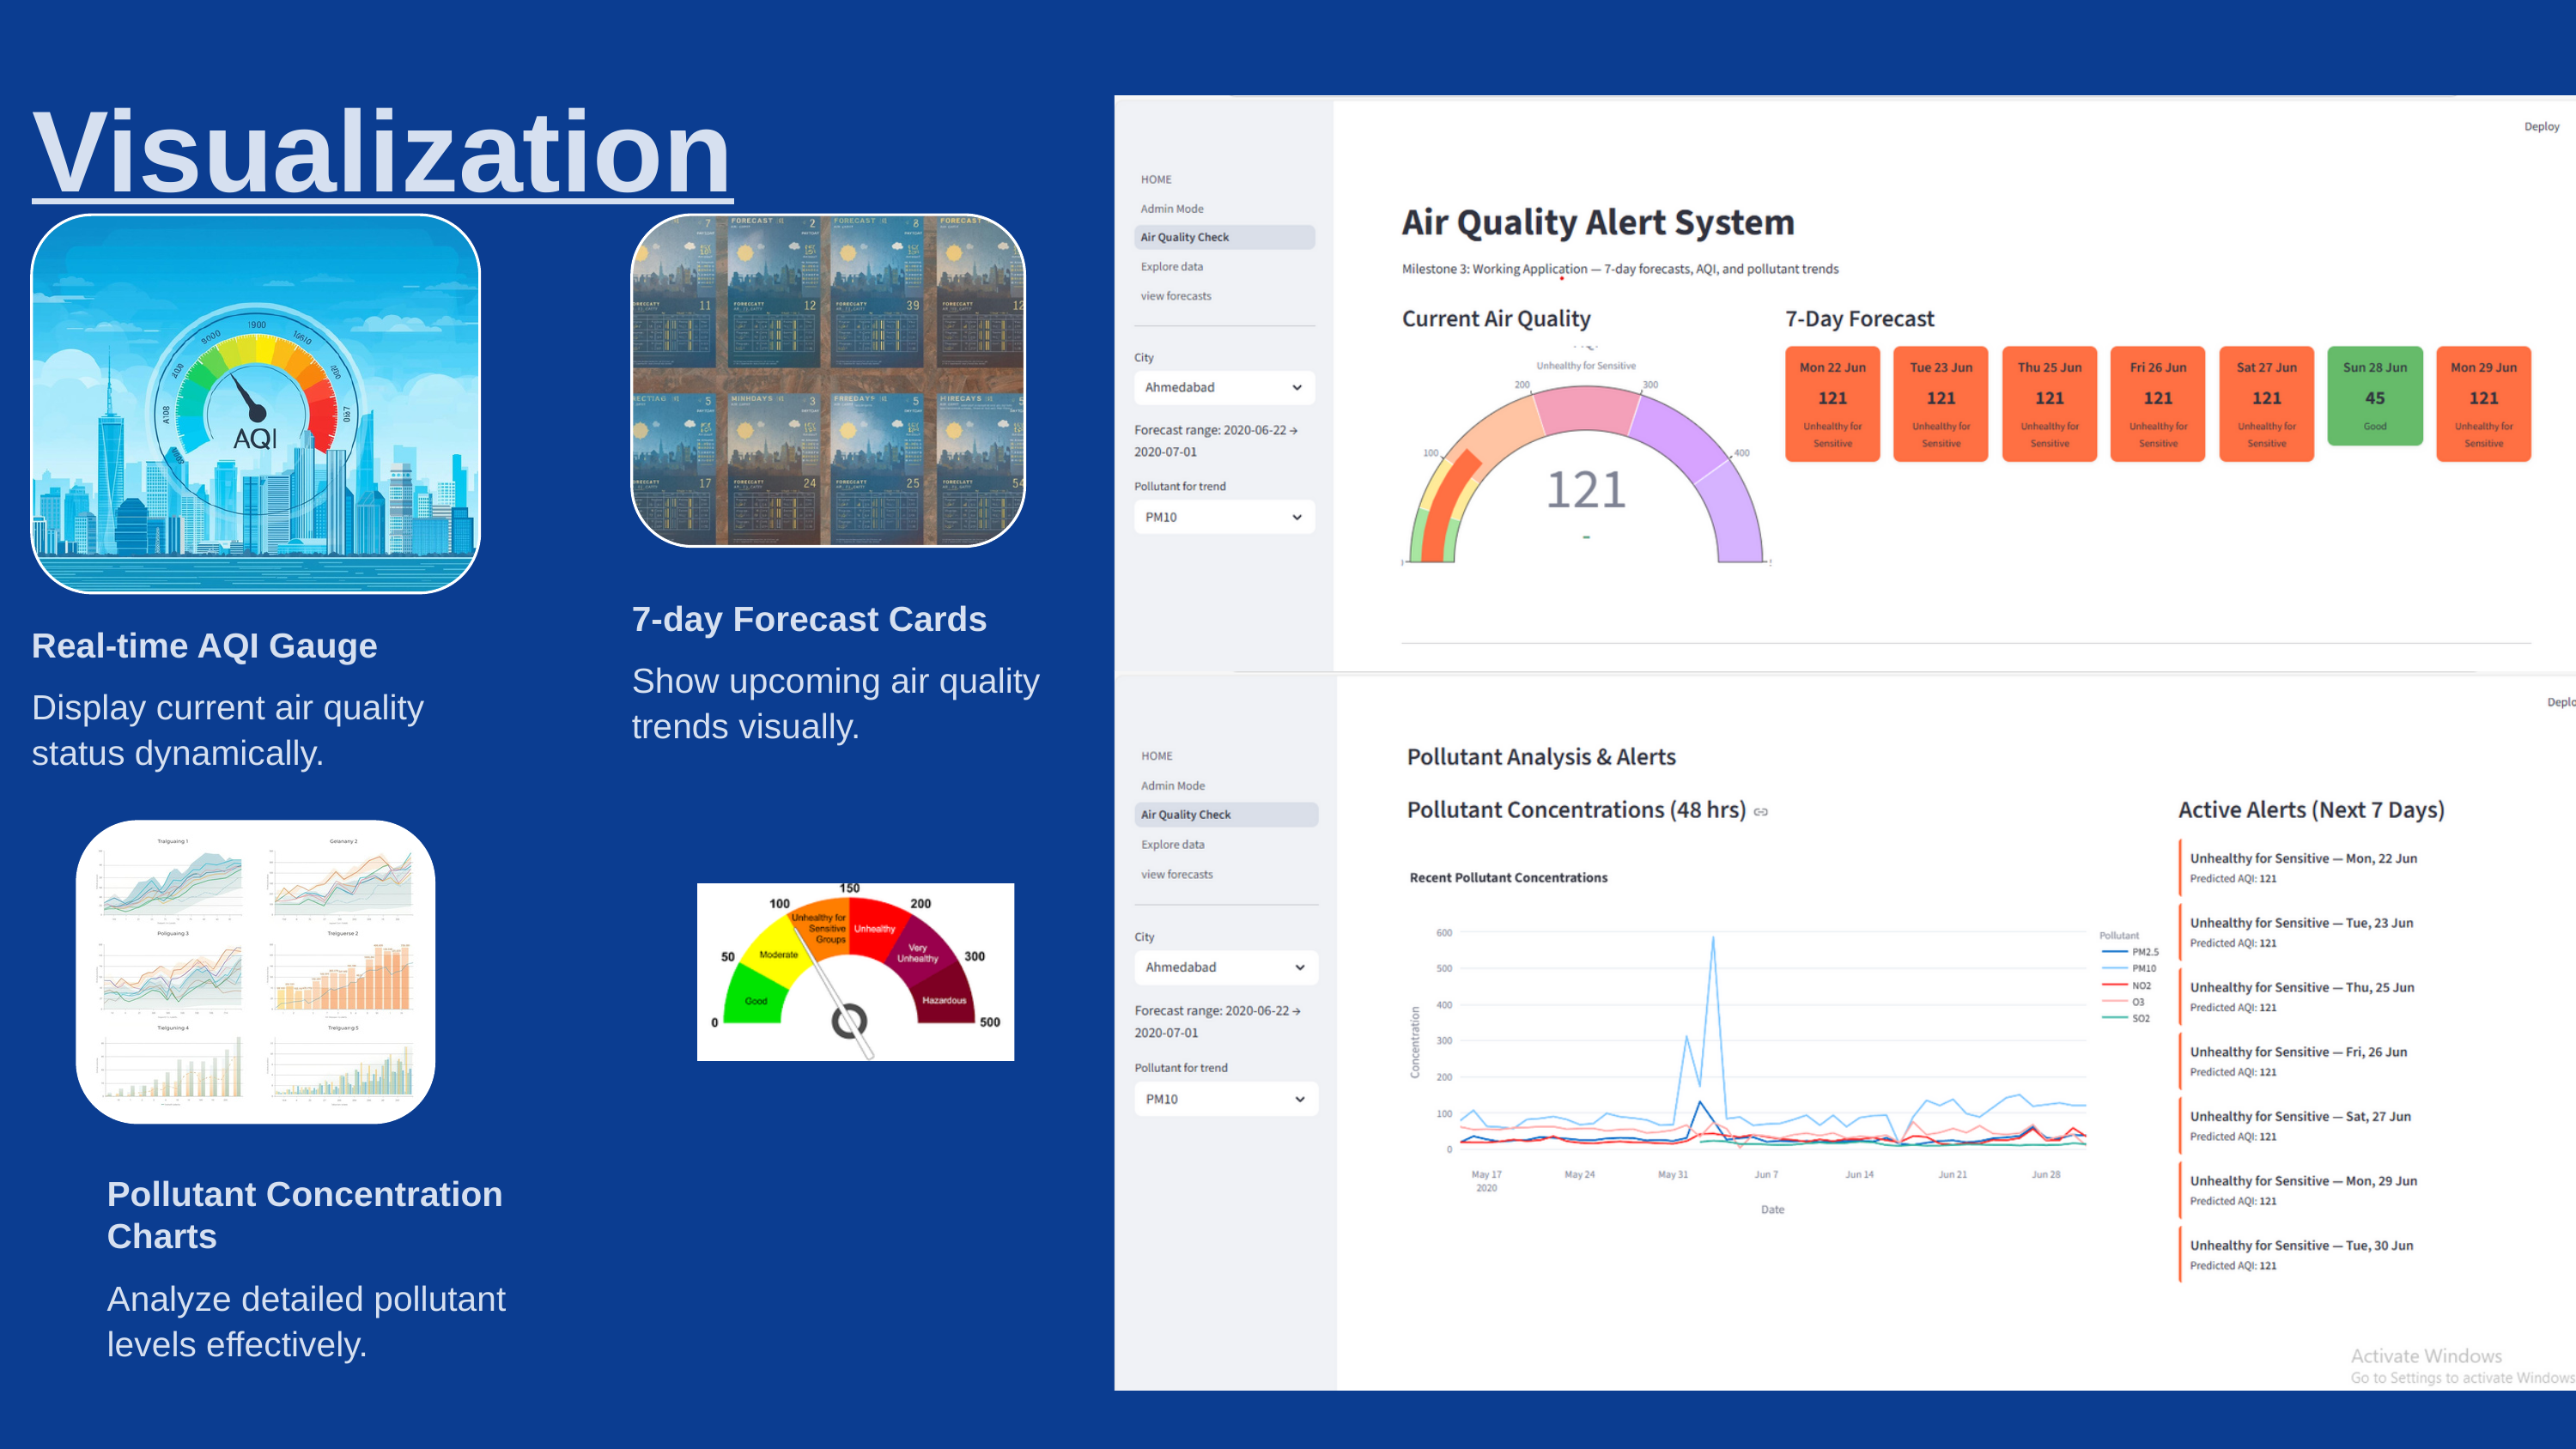

Visualization

7-day Forecast Cards
Show upcoming air quality trends visually.
Real-time AQI Gauge
Display current air quality status dynamically.

Pollutant Concentration Charts
Analyze detailed pollutant levels effectively.